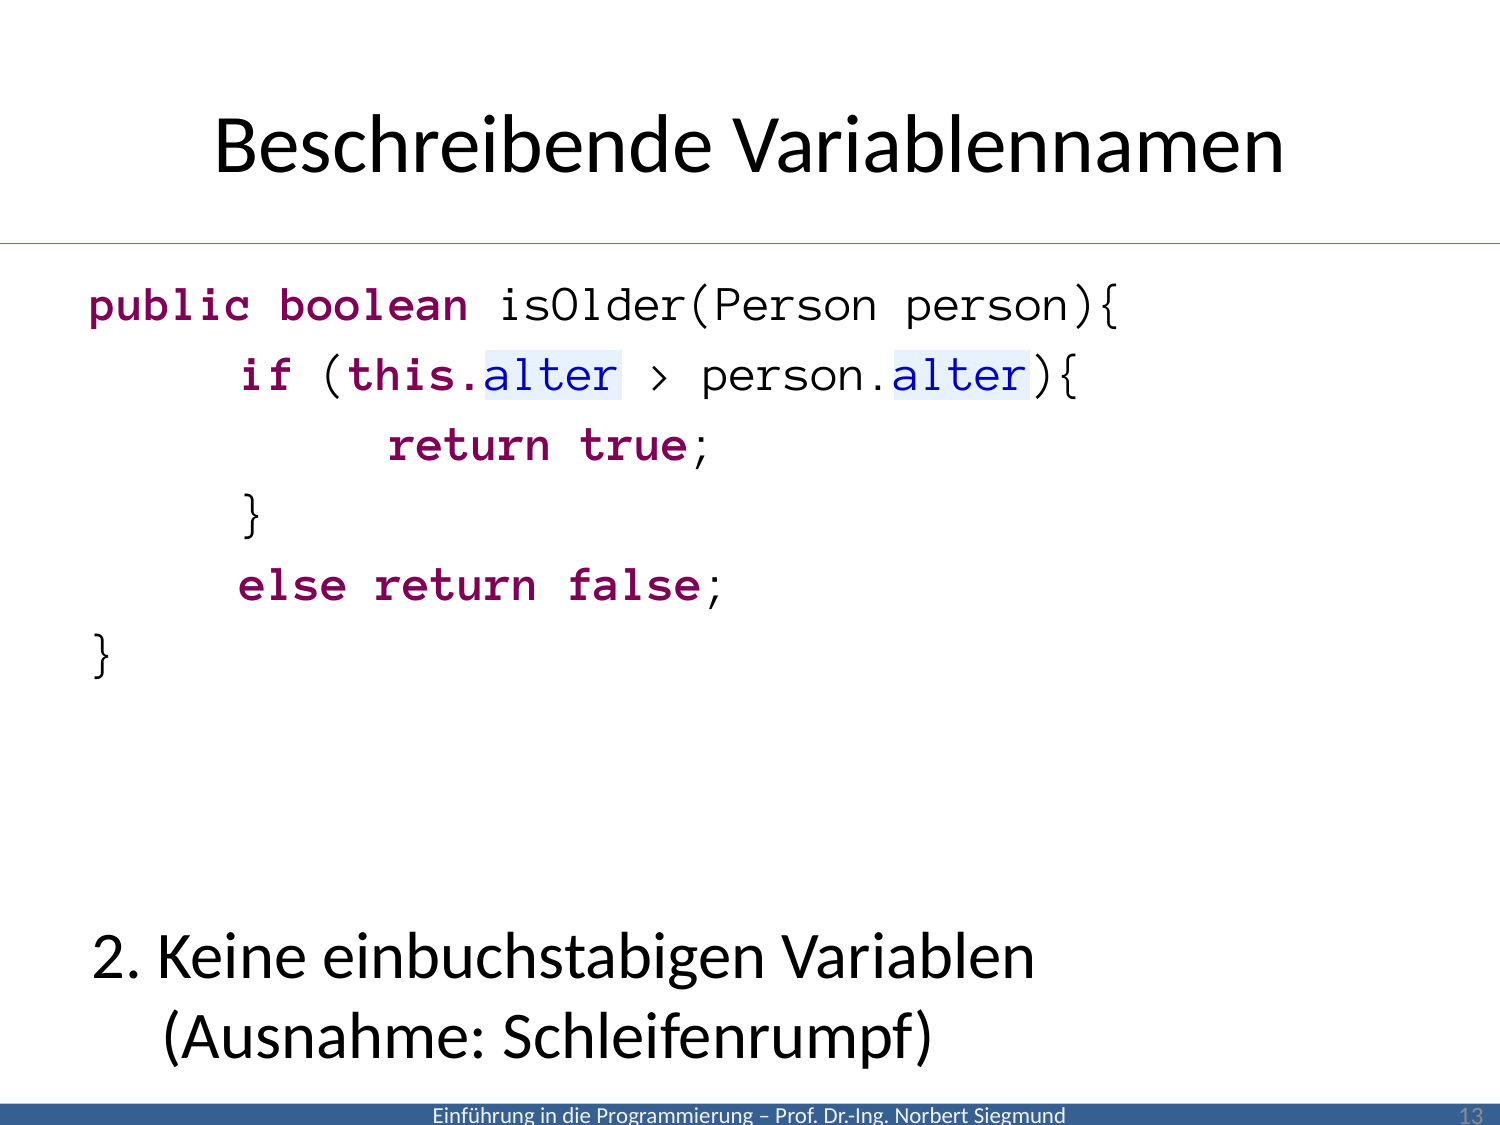

# Beschreibende Variablennamen
public boolean isOlder(Person person){
    	if (this.alter > person.alter){
    		return true;
    	}
    	else return false;
}
2. Keine einbuchstabigen Variablen
(Ausnahme: Schleifenrumpf)
13